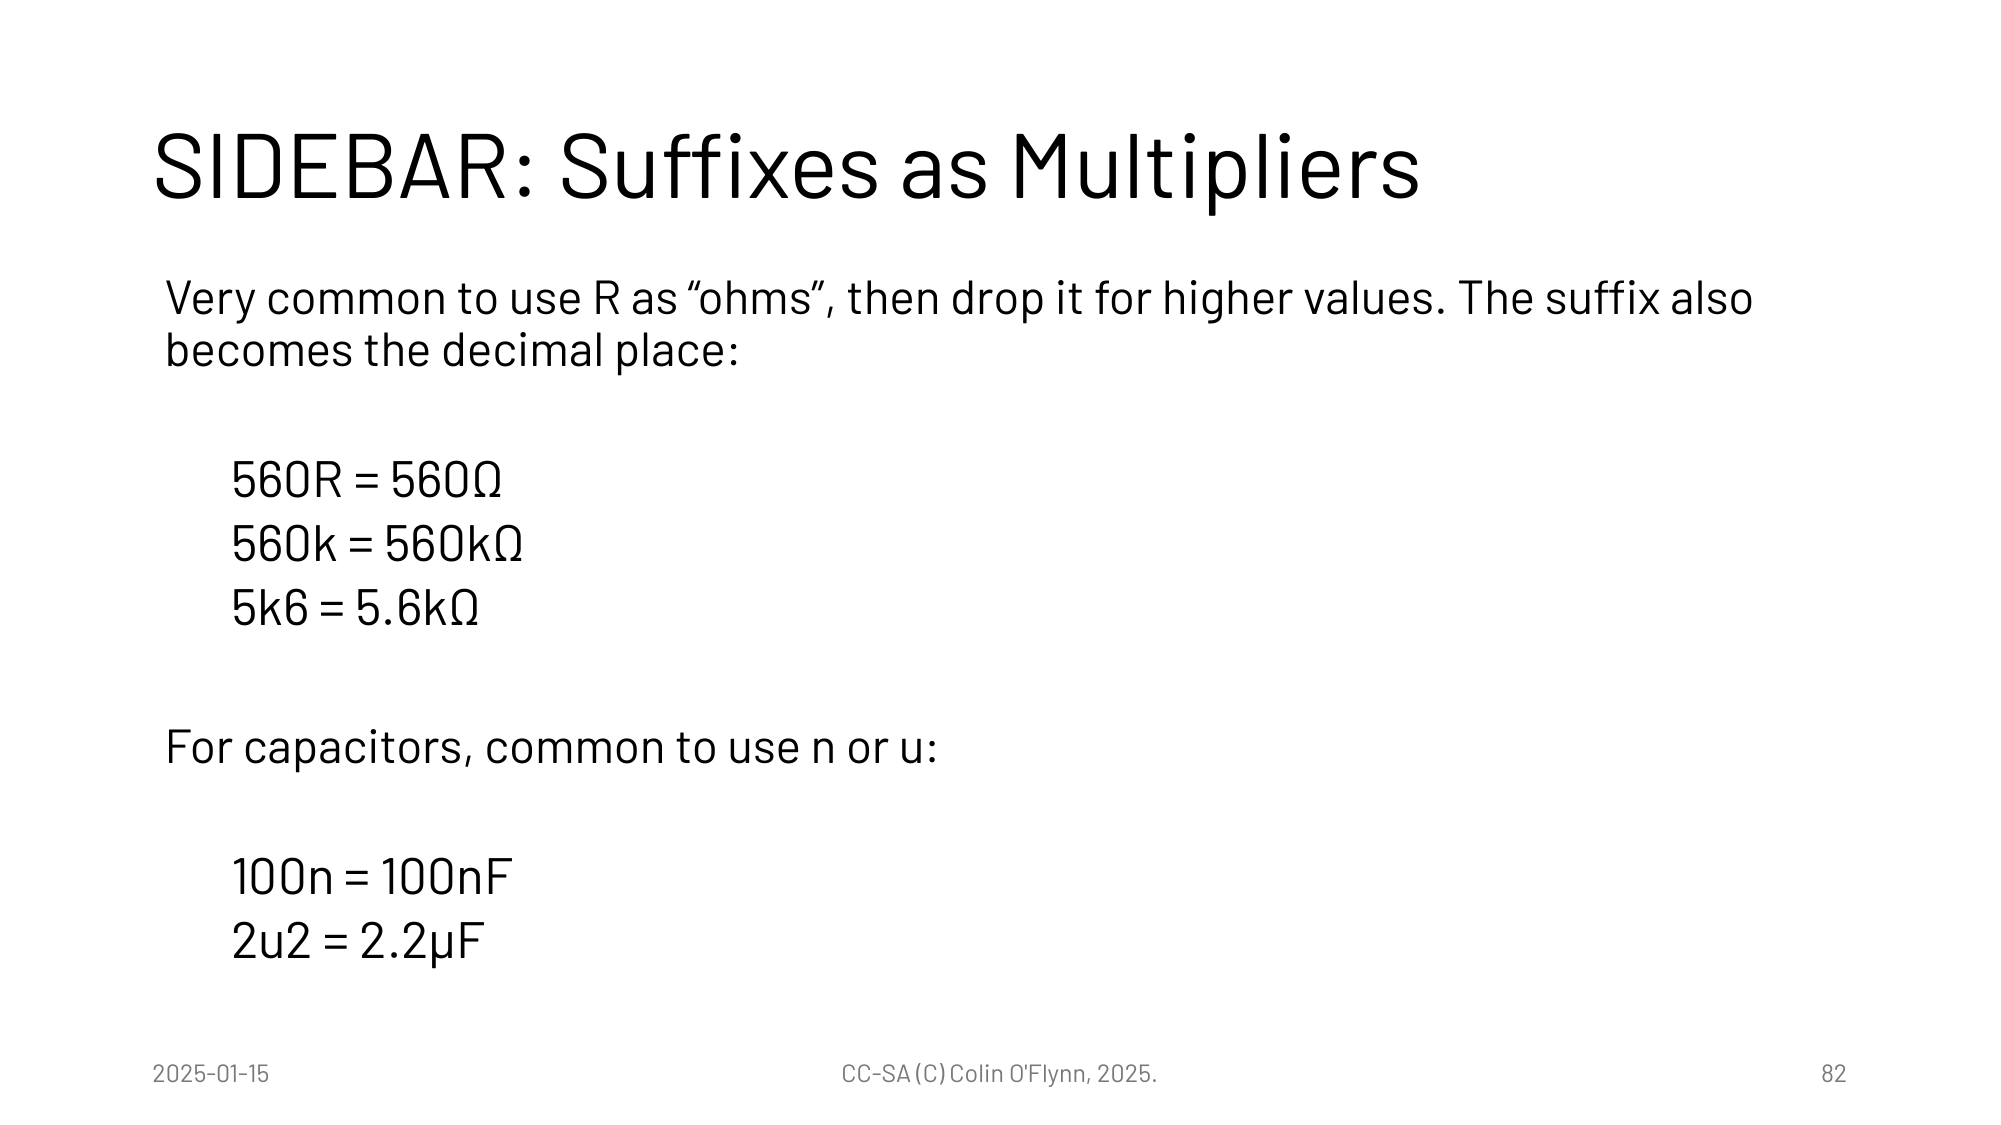

# SIDEBAR: Suffixes as Multipliers
Very common to use R as “ohms”, then drop it for higher values. The suffix also becomes the decimal place:

560R = 560Ω
560k = 560kΩ
5k6 = 5.6kΩ

For capacitors, common to use n or u:

100n = 100nF
2u2 = 2.2µF
2025-01-15
CC-SA (C) Colin O'Flynn, 2025.
82